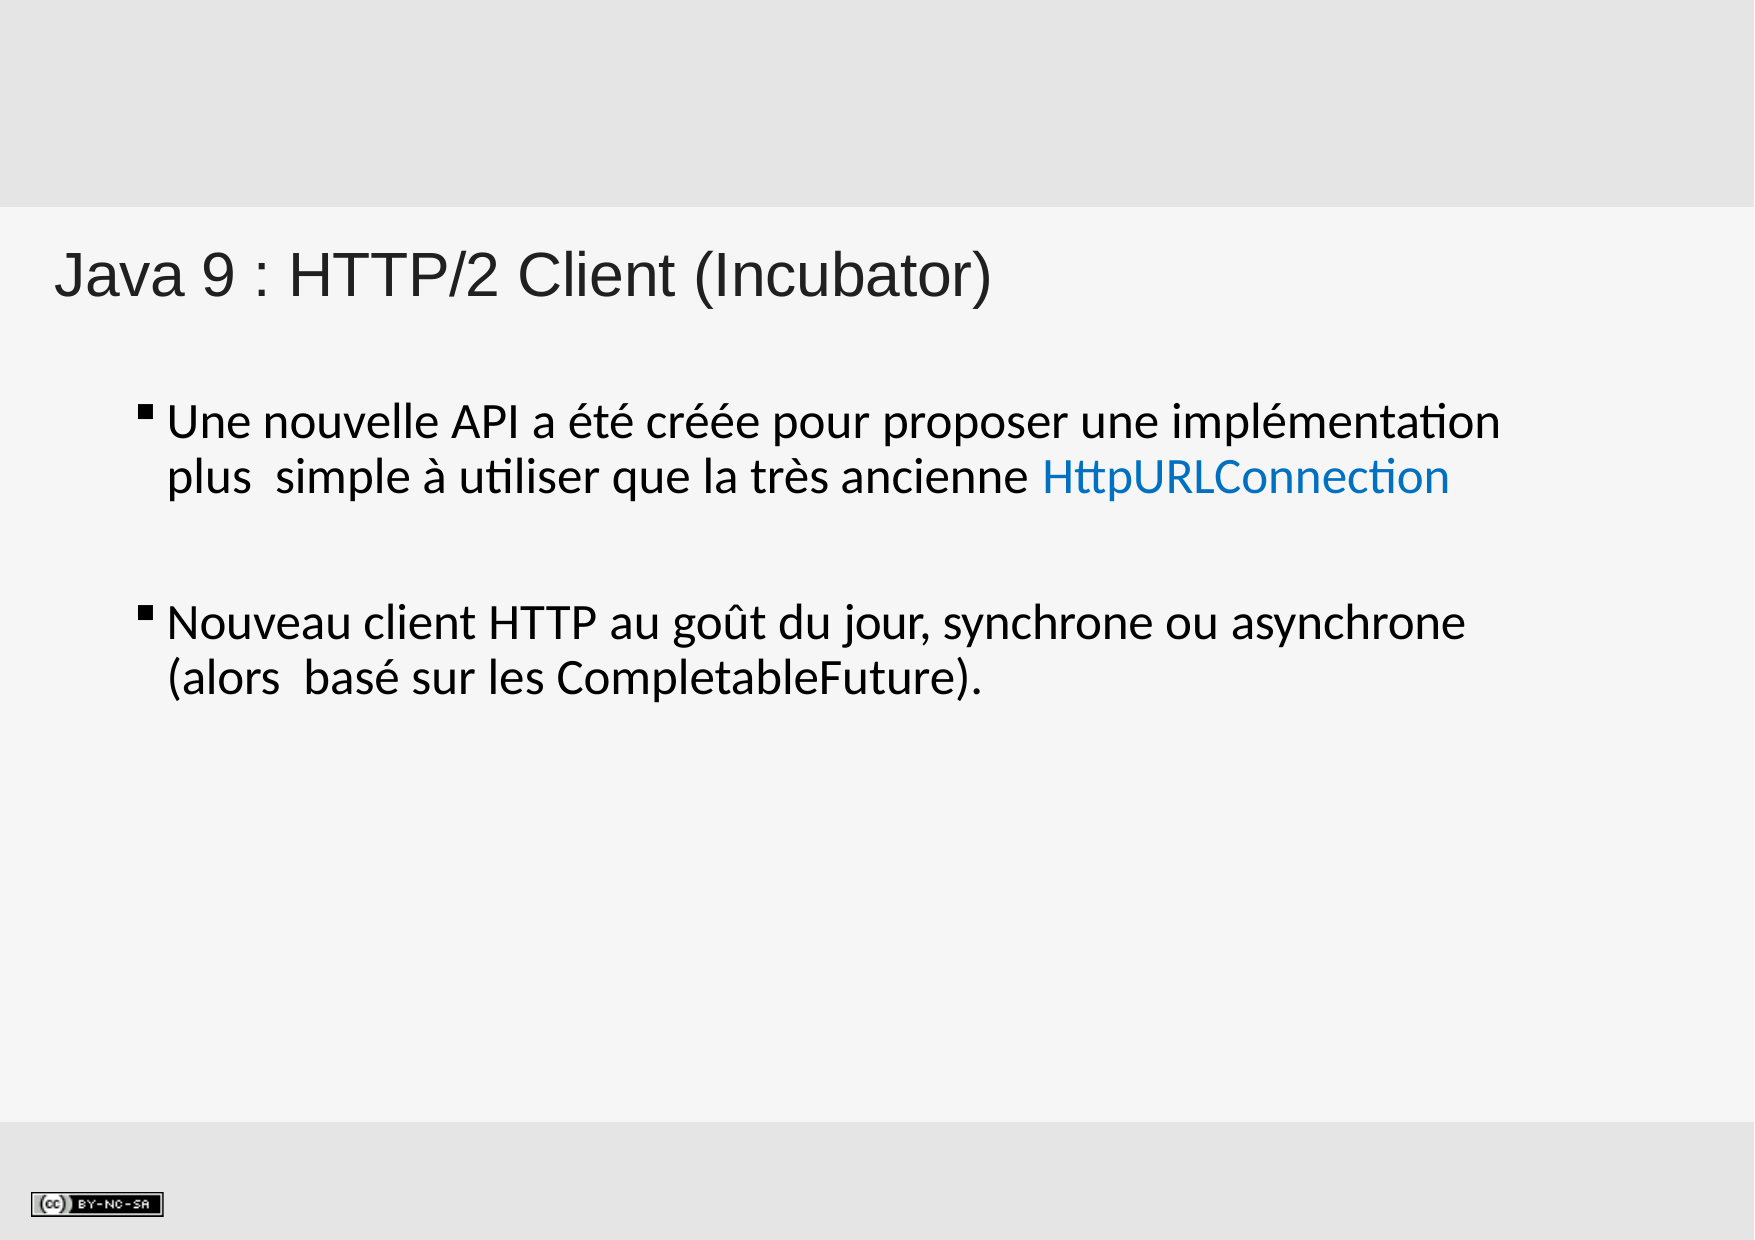

# Java 9 : HTTP/2 Client (Incubator)
Une nouvelle API a été créée pour proposer une implémentation plus  simple à utiliser que la très ancienne HttpURLConnection

Nouveau client HTTP au goût du jour, synchrone ou asynchrone (alors  basé sur les CompletableFuture).